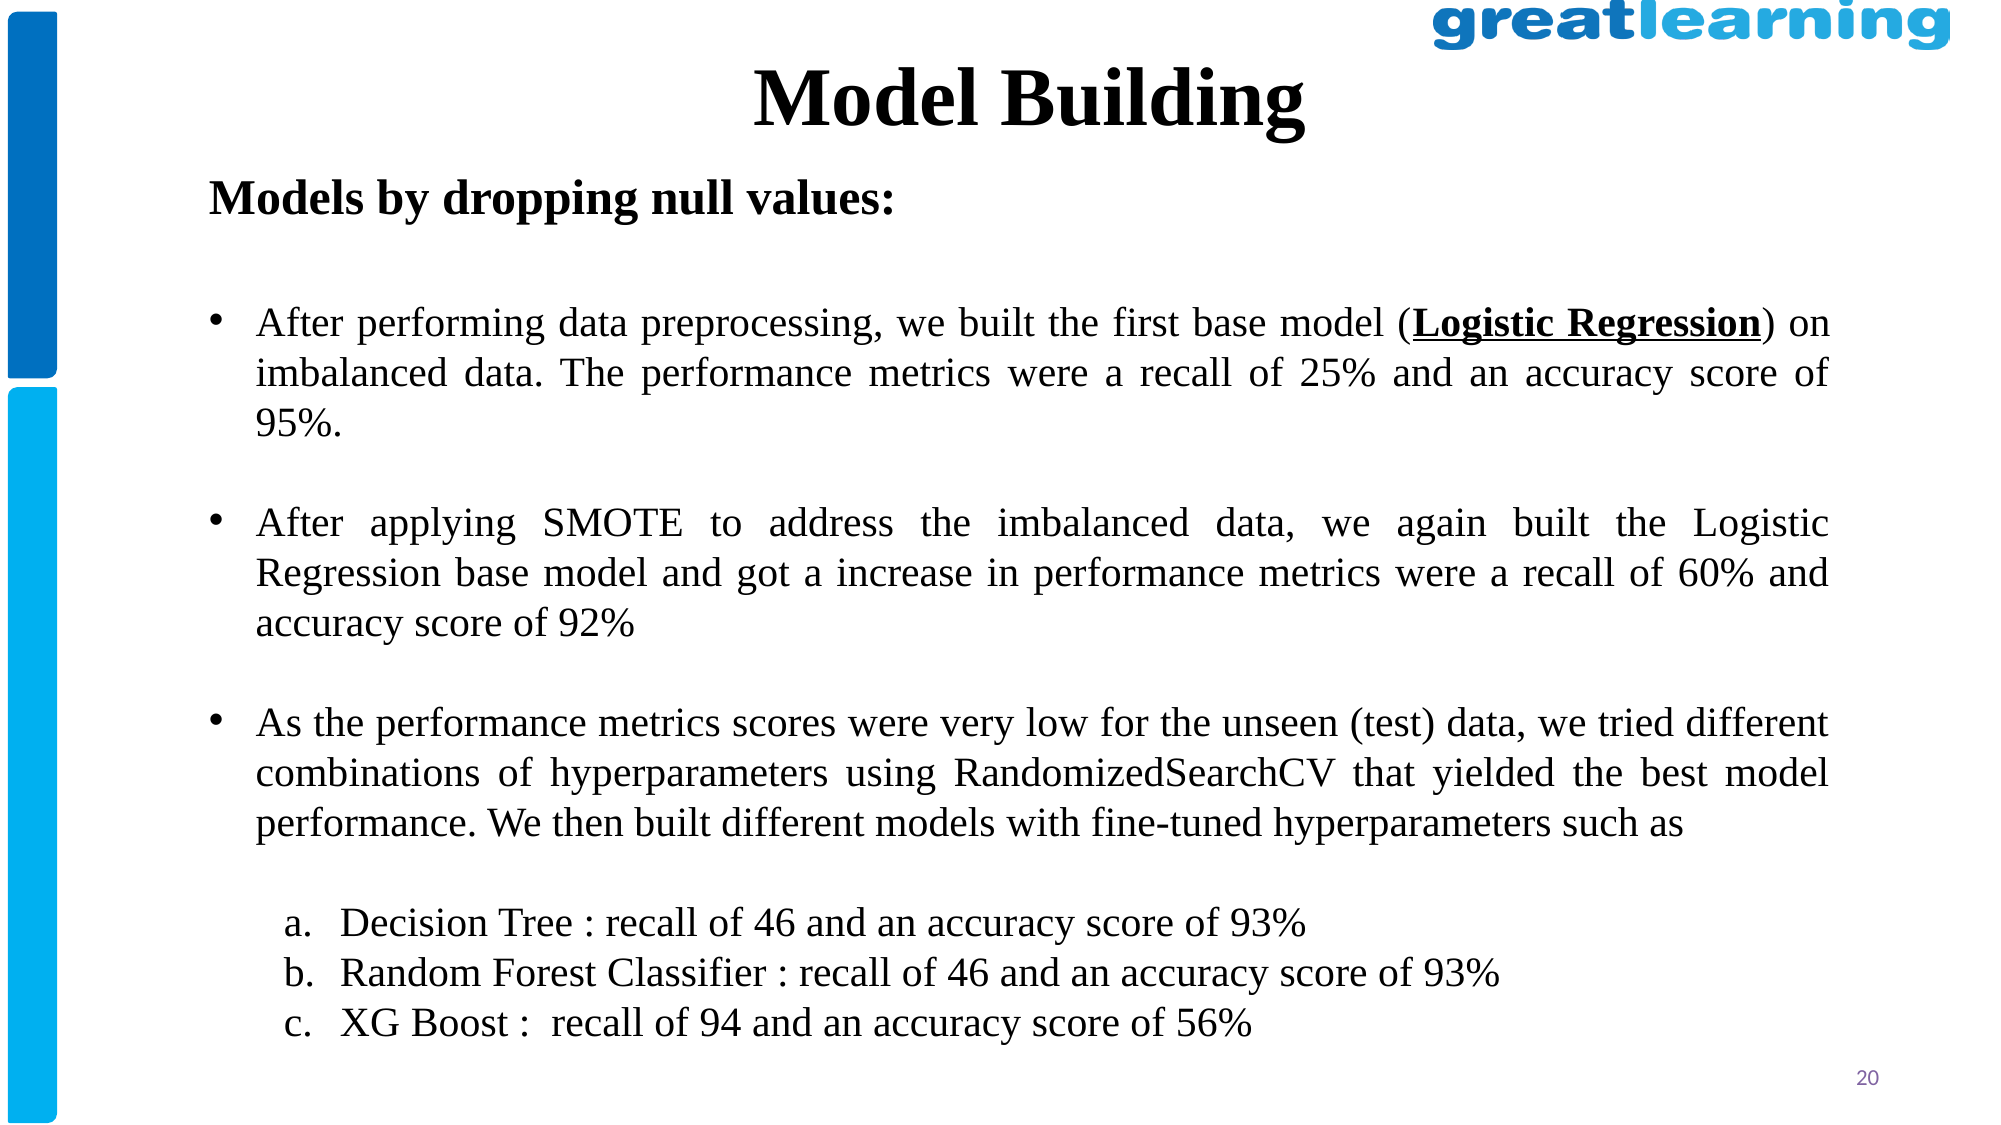

# Model Building
Models by dropping null values:

After performing data preprocessing, we built the first base model (Logistic Regression) on imbalanced data. The performance metrics were a recall of 25% and an accuracy score of 95%.

After applying SMOTE to address the imbalanced data, we again built the Logistic Regression base model and got a increase in performance metrics were a recall of 60% and accuracy score of 92%

As the performance metrics scores were very low for the unseen (test) data, we tried different combinations of hyperparameters using RandomizedSearchCV that yielded the best model performance. We then built different models with fine-tuned hyperparameters such as

Decision Tree : recall of 46 and an accuracy score of 93%
Random Forest Classifier : recall of 46 and an accuracy score of 93%
XG Boost :  recall of 94 and an accuracy score of 56%